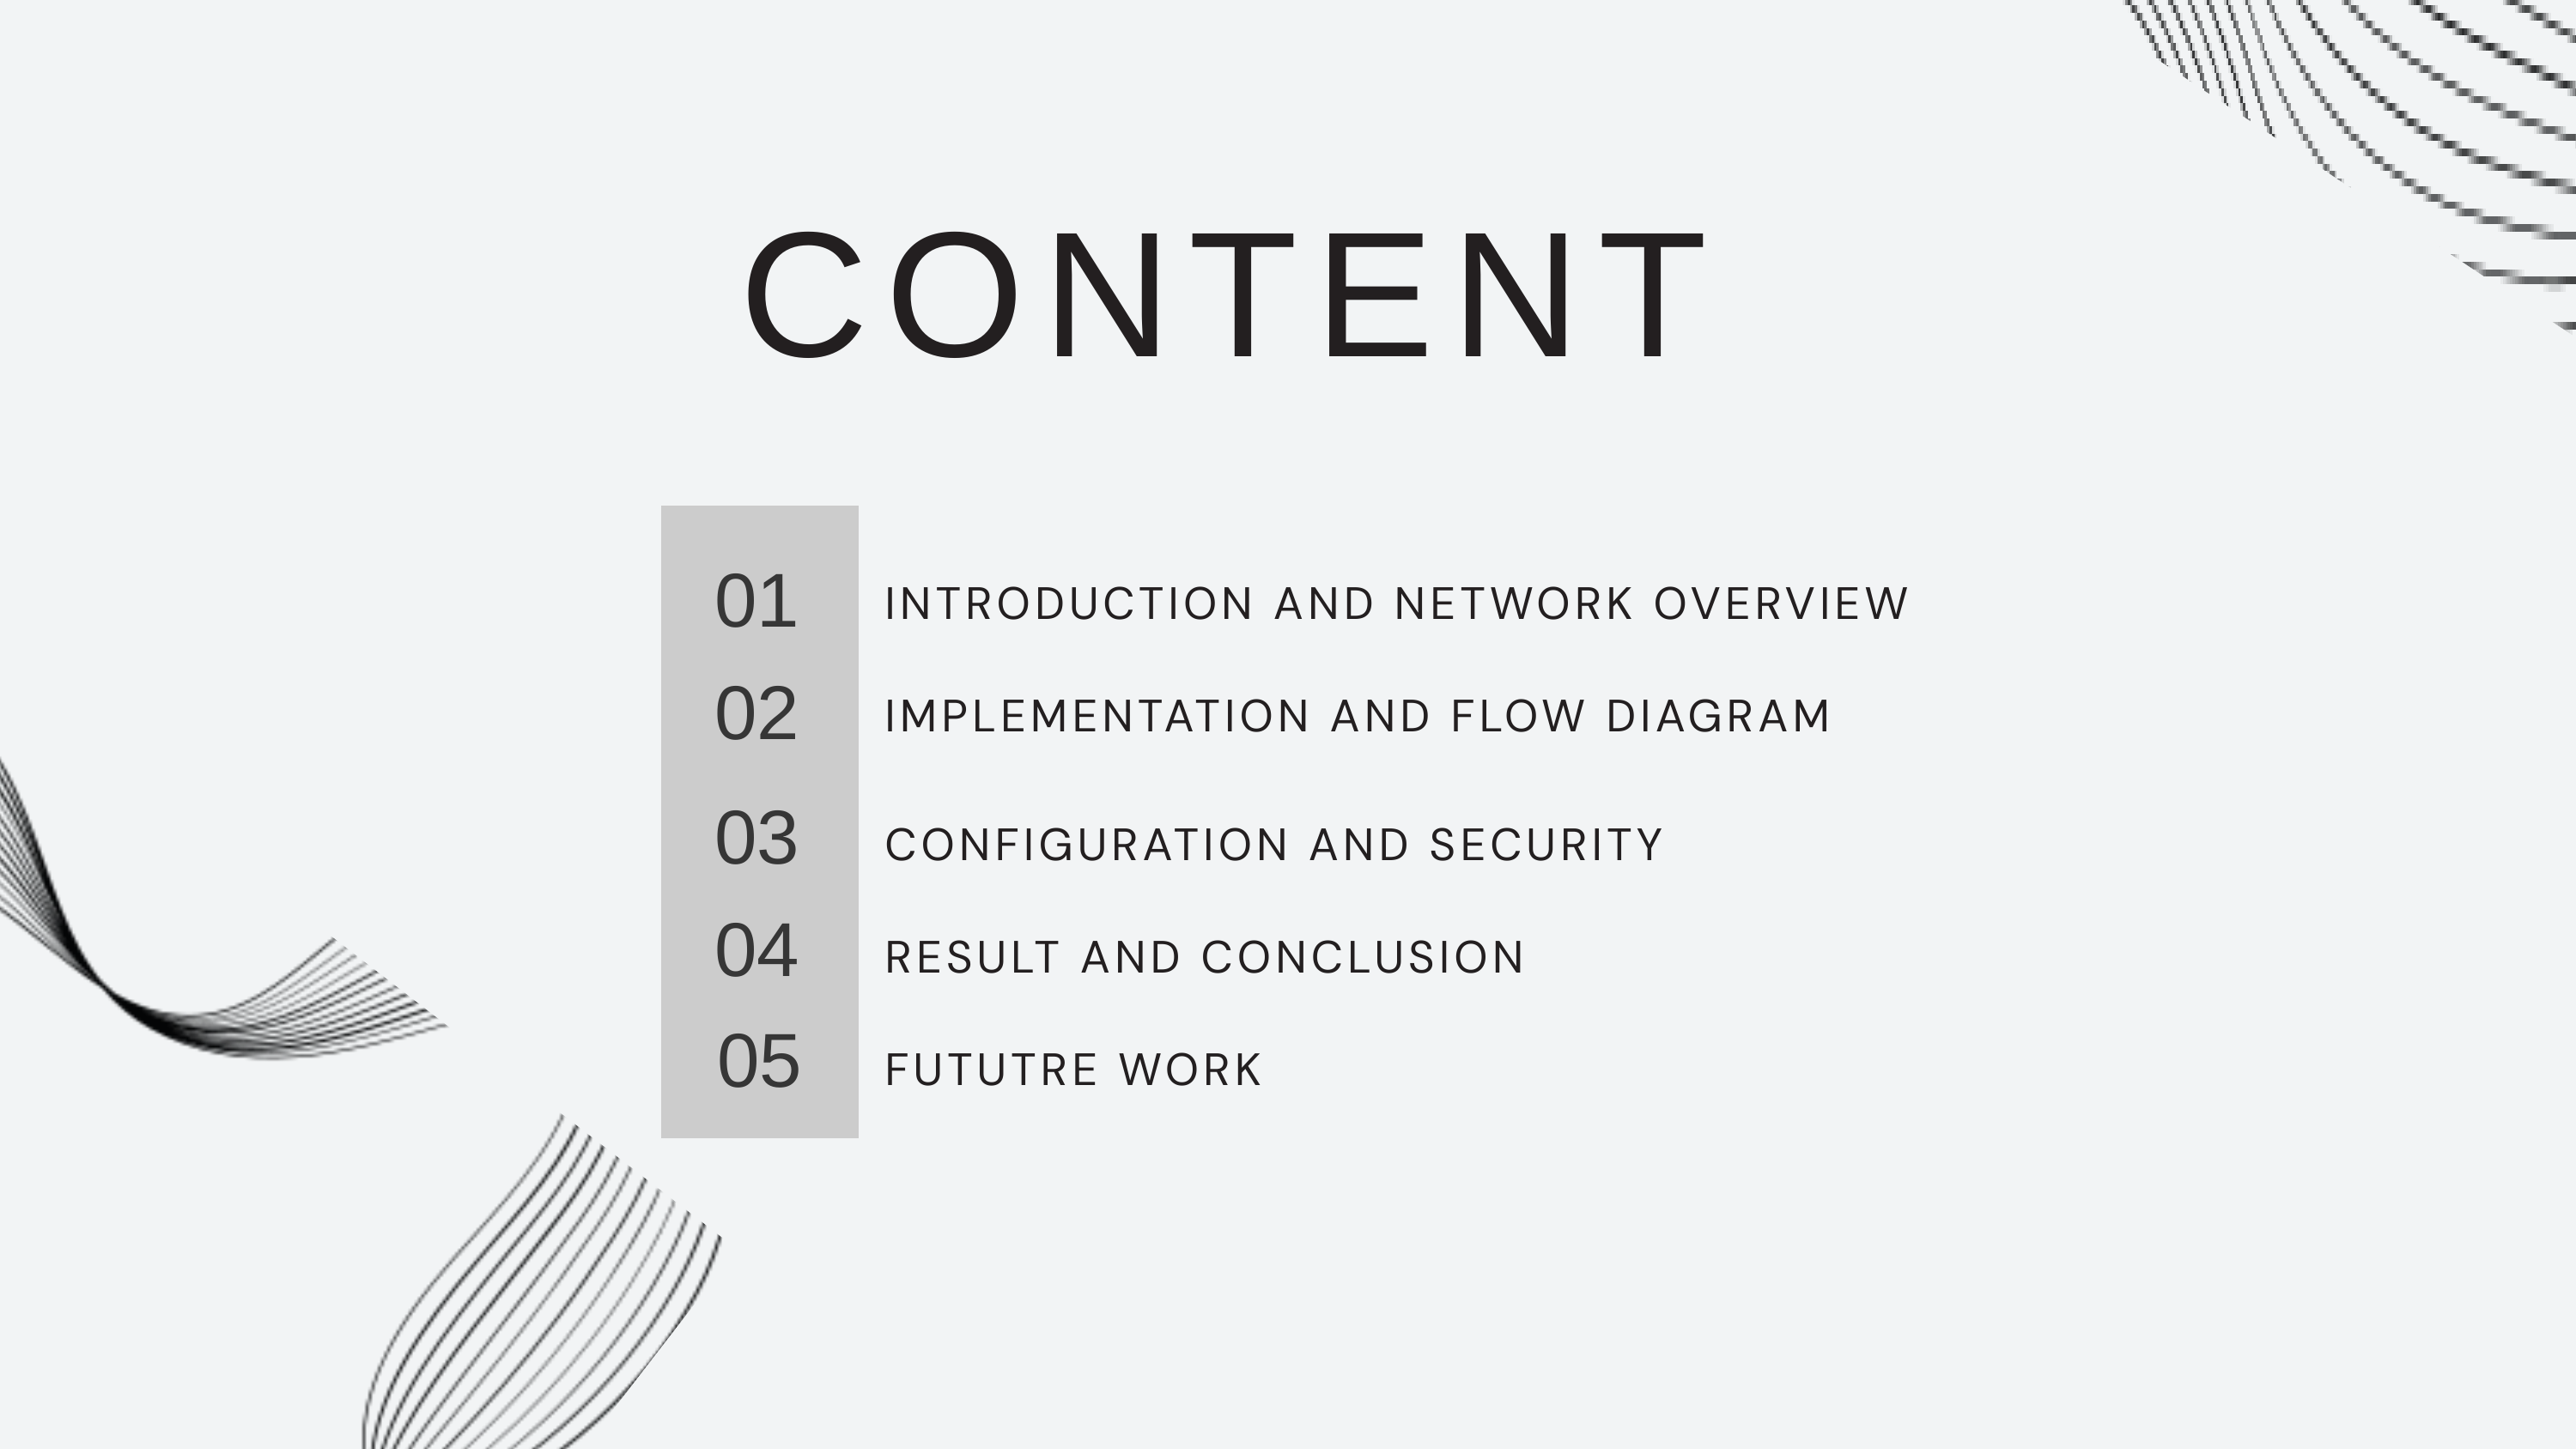

CONTENT

01
INTRODUCTION AND NETWORK OVERVIEW
02
IMPLEMENTATION AND FLOW DIAGRAM

03
CONFIGURATION AND SECURITY
04
RESULT AND CONCLUSION
05
FUTUTRE WORK